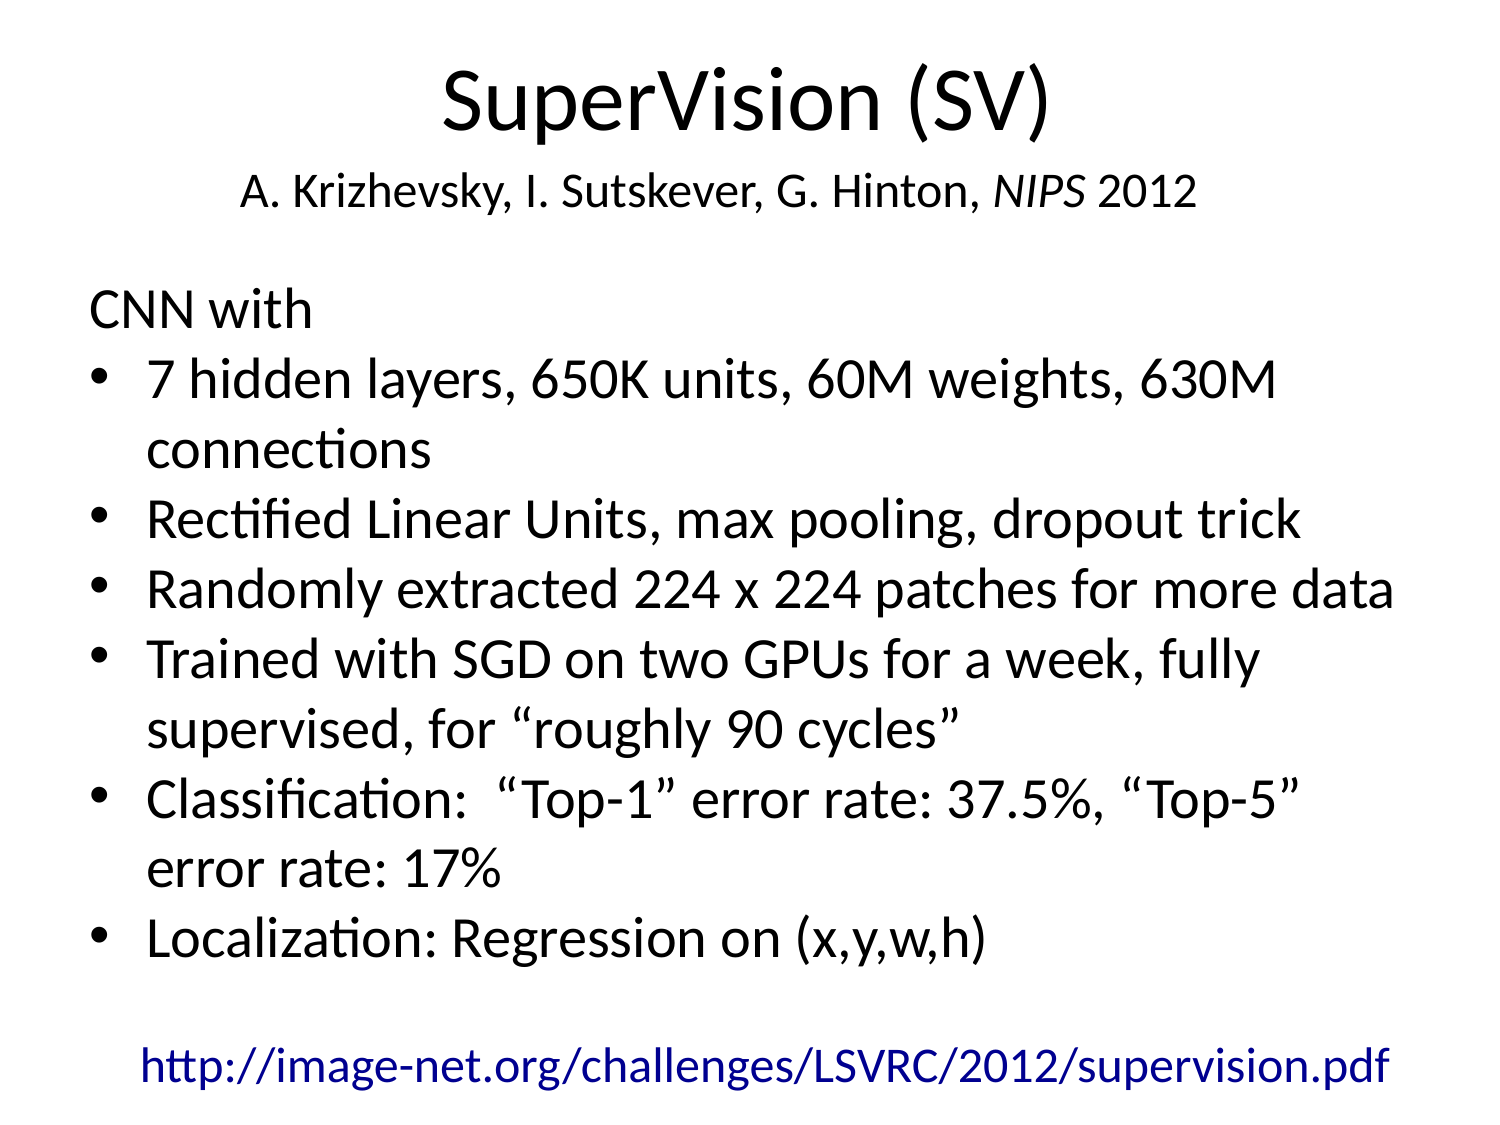

# SuperVision (SV)
A. Krizhevsky, I. Sutskever, G. Hinton, NIPS 2012
CNN with
7 hidden layers, 650K units, 60M weights, 630M connections
Rectified Linear Units, max pooling, dropout trick
Randomly extracted 224 x 224 patches for more data
Trained with SGD on two GPUs for a week, fully supervised, for “roughly 90 cycles”
Classification:  “Top-1” error rate: 37.5%, “Top-5” error rate: 17%
Localization: Regression on (x,y,w,h)
http://image-net.org/challenges/LSVRC/2012/supervision.pdf